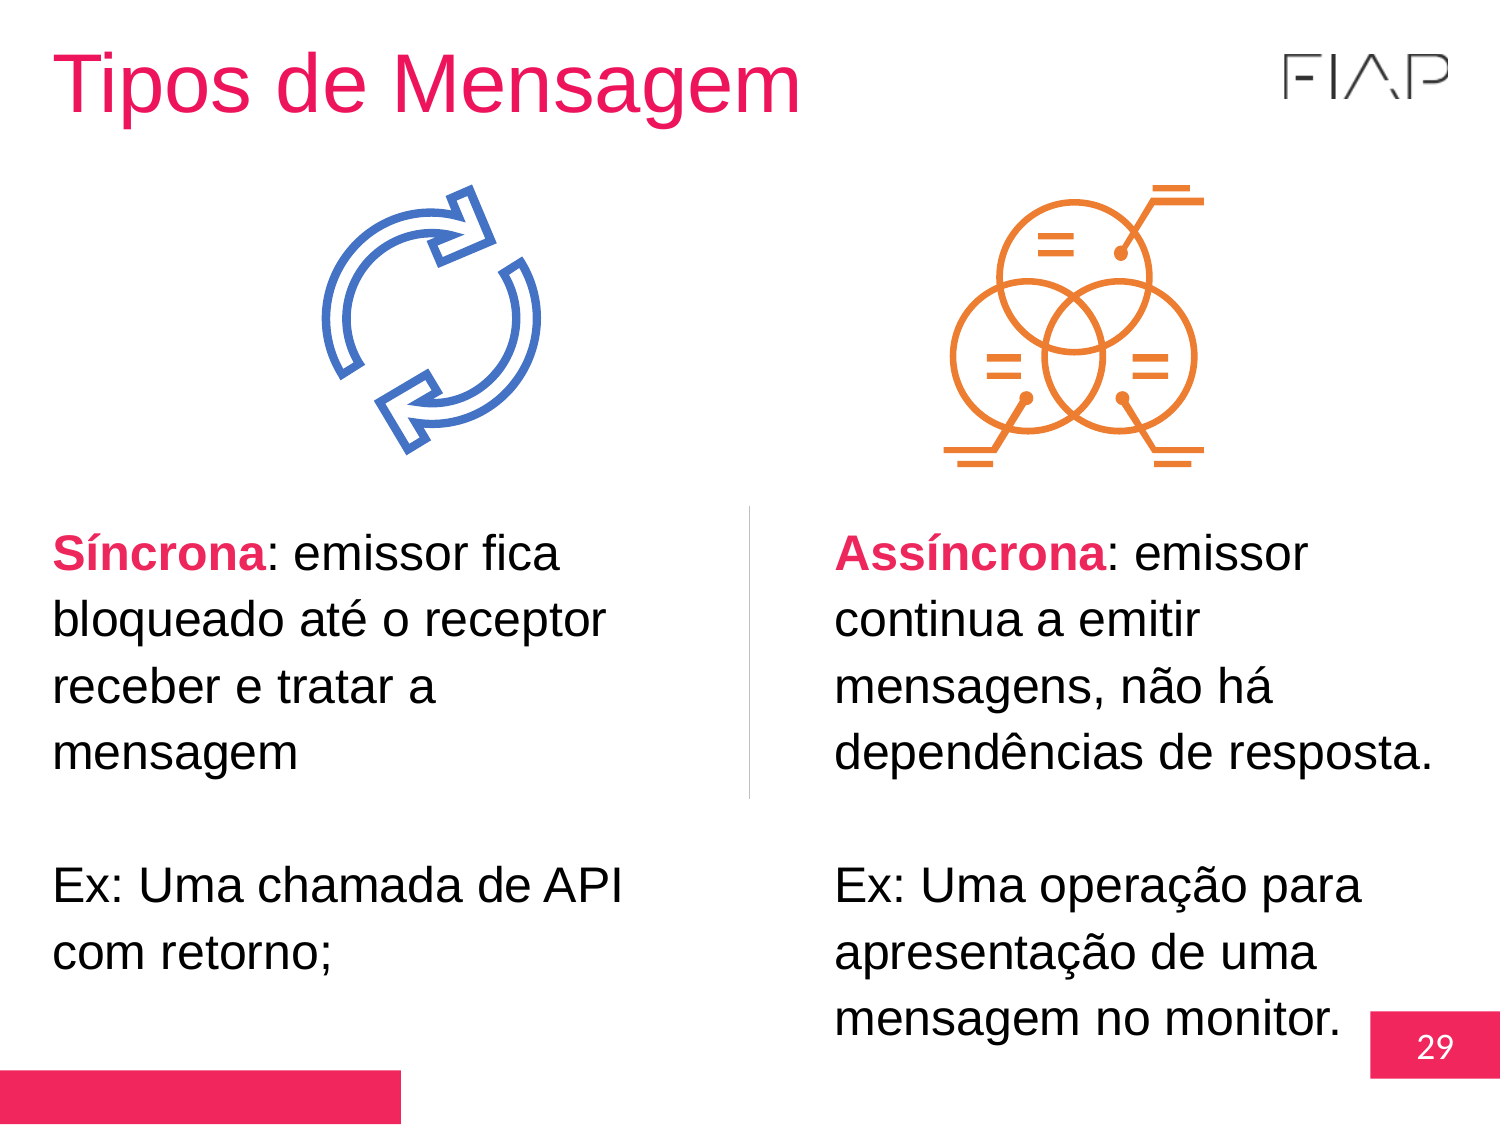

Tipos de Mensagem

Síncrona: emissor fica bloqueado até o receptor receber e tratar a mensagem

Ex: Uma chamada de API com retorno;

Assíncrona: emissor continua a emitir mensagens, não há dependências de resposta.

Ex: Uma operação para apresentação de uma mensagem no monitor.